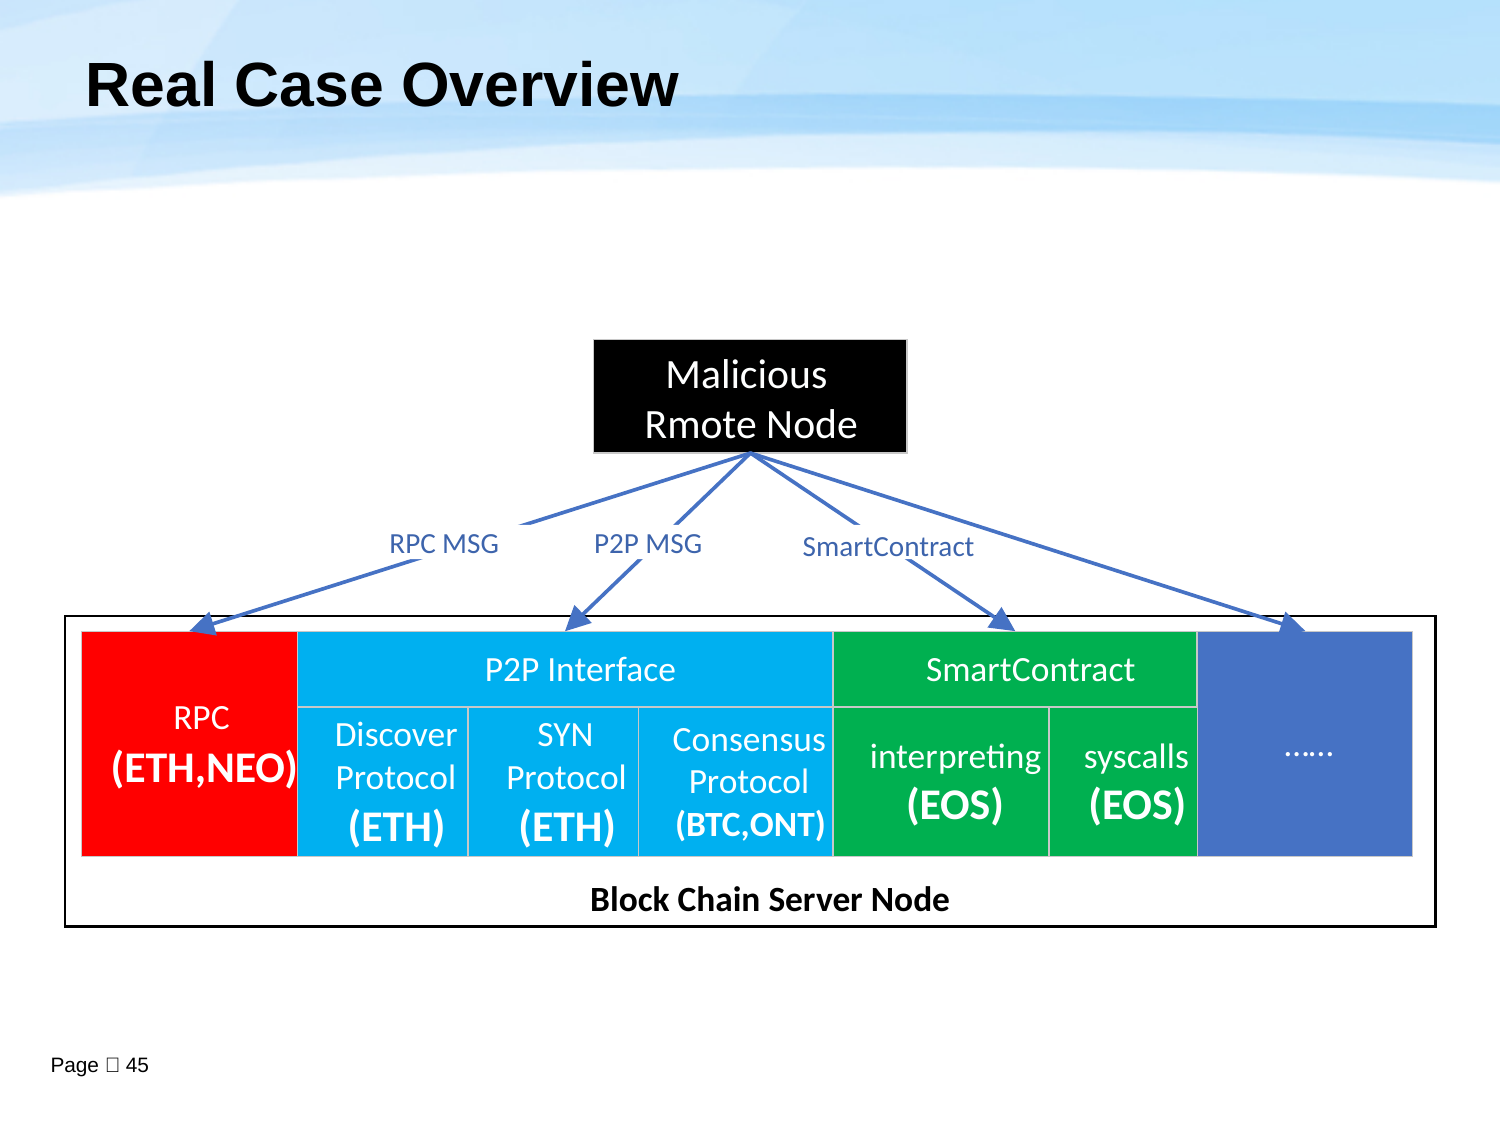

# Real Case Overview

Malicious
Rmote Node

RPC MSG
P2P MSG

SmartContract

P2P Interface
SmartContract
RPC

Discover
SYN
Consensus
……
interpreting
syscalls
(ETH,NEO)
Protocol
Protocol
Protocol
(EOS)
(EOS)
(ETH)
(ETH)
(BTC,ONT)
Block Chain Server Node